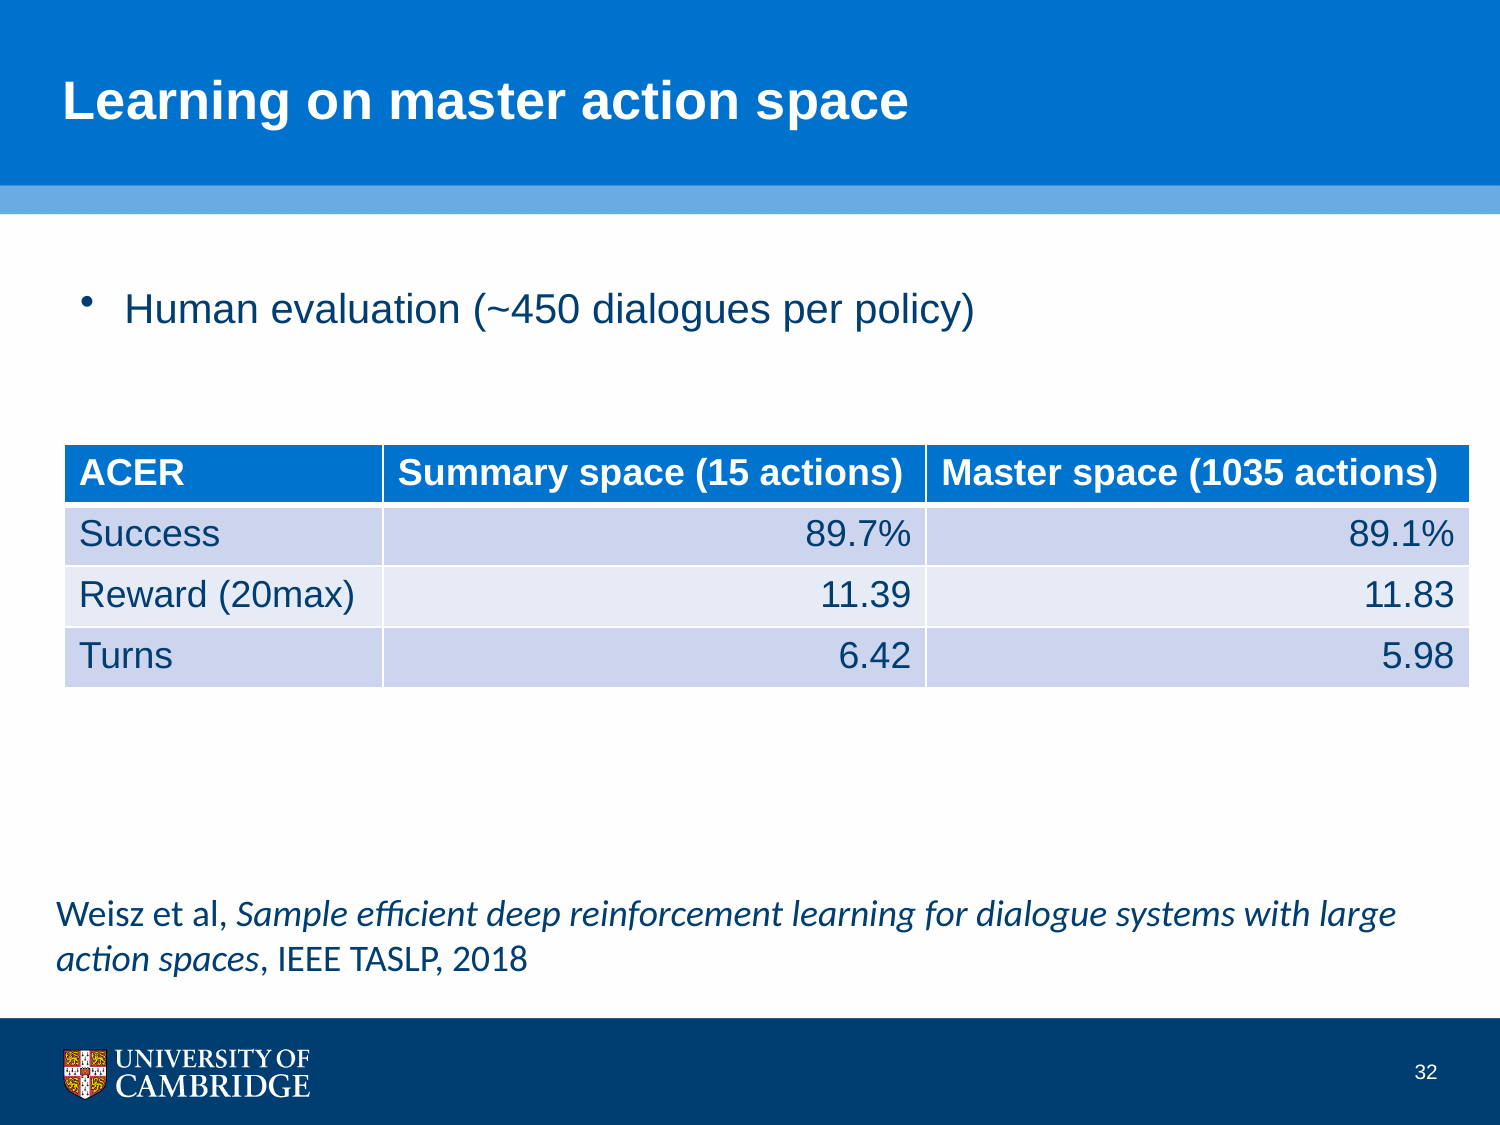

# Learning on master action space
Human evaluation (~450 dialogues per policy)
| ACER | Summary space (15 actions) | Master space (1035 actions) |
| --- | --- | --- |
| Success | 89.7% | 89.1% |
| Reward (20max) | 11.39 | 11.83 |
| Turns | 6.42 | 5.98 |
Weisz et al, Sample efficient deep reinforcement learning for dialogue systems with large action spaces, IEEE TASLP, 2018
32